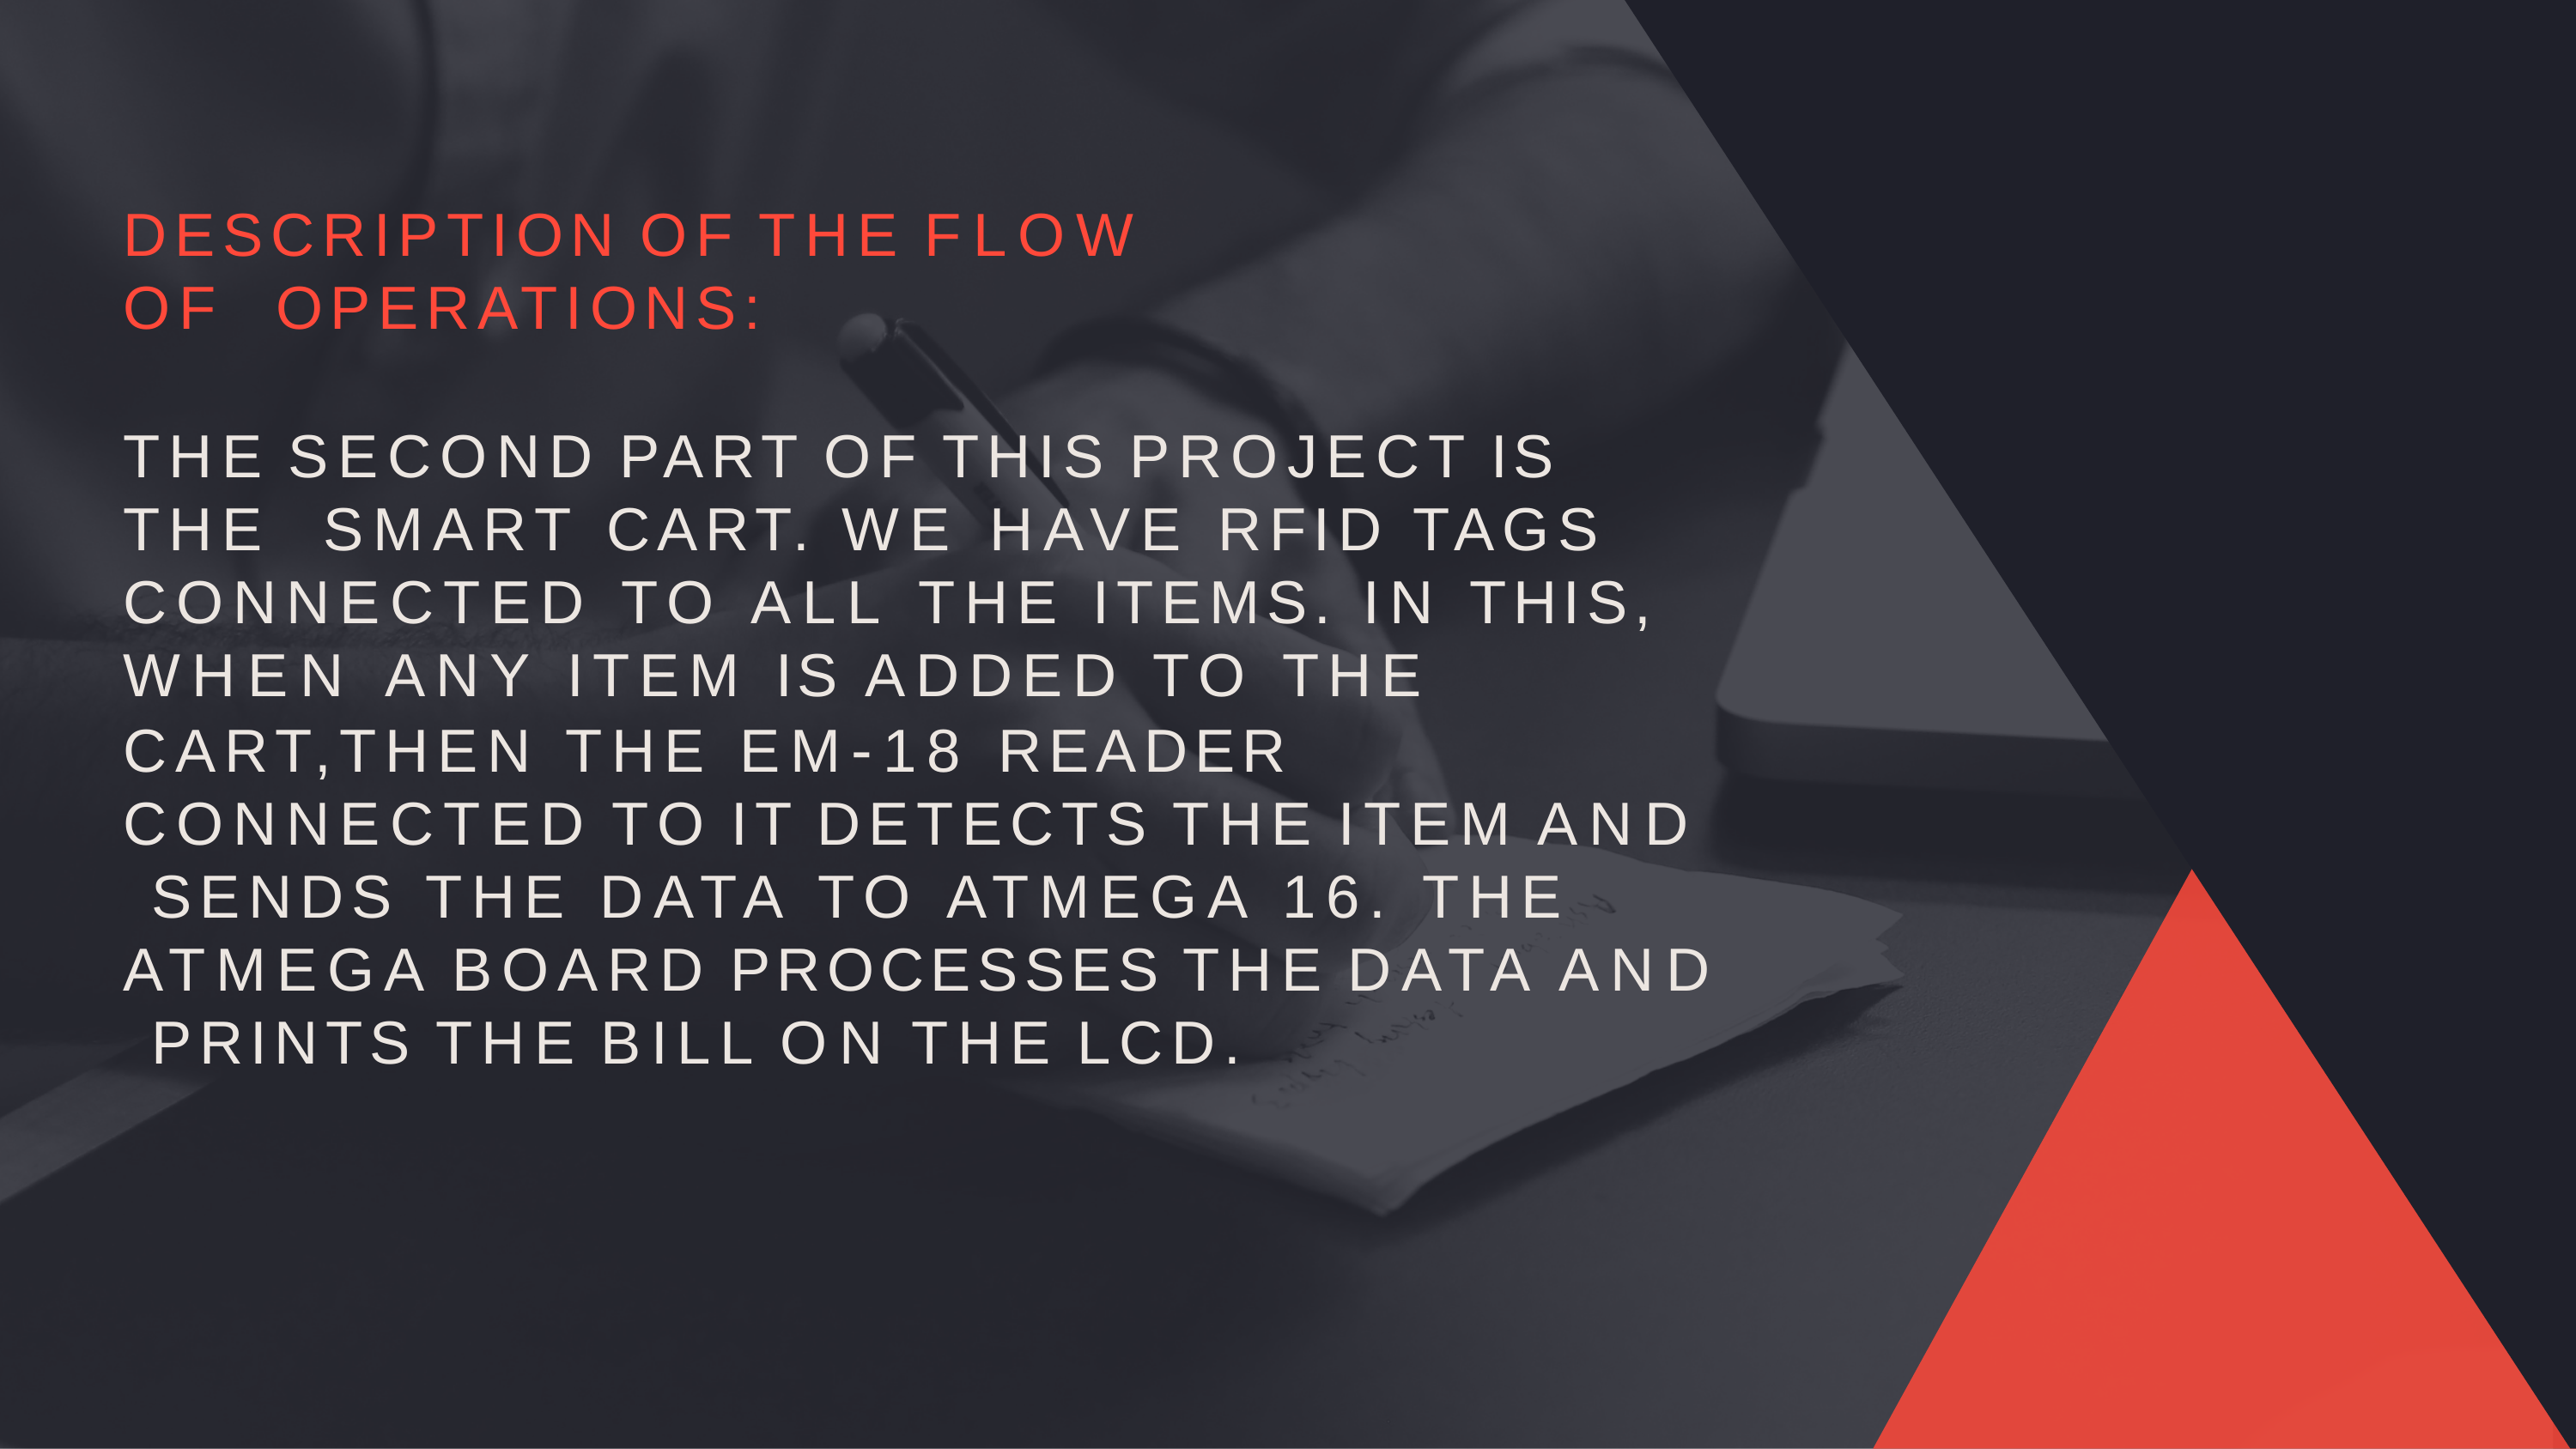

# DESCRIPTION OF THE FLOW OF  OPERATIONS:
THE SECOND PART OF THIS PROJECT IS THE  SMART CART. WE HAVE RFID TAGS  CONNECTED TO ALL THE ITEMS. IN THIS,  WHEN ANY ITEM IS ADDED TO THE  CART,THEN THE EM-18 READER  CONNECTED TO IT DETECTS THE ITEM AND  SENDS THE DATA TO ATMEGA 16. THE  ATMEGA BOARD PROCESSES THE DATA AND  PRINTS THE BILL ON THE LCD.